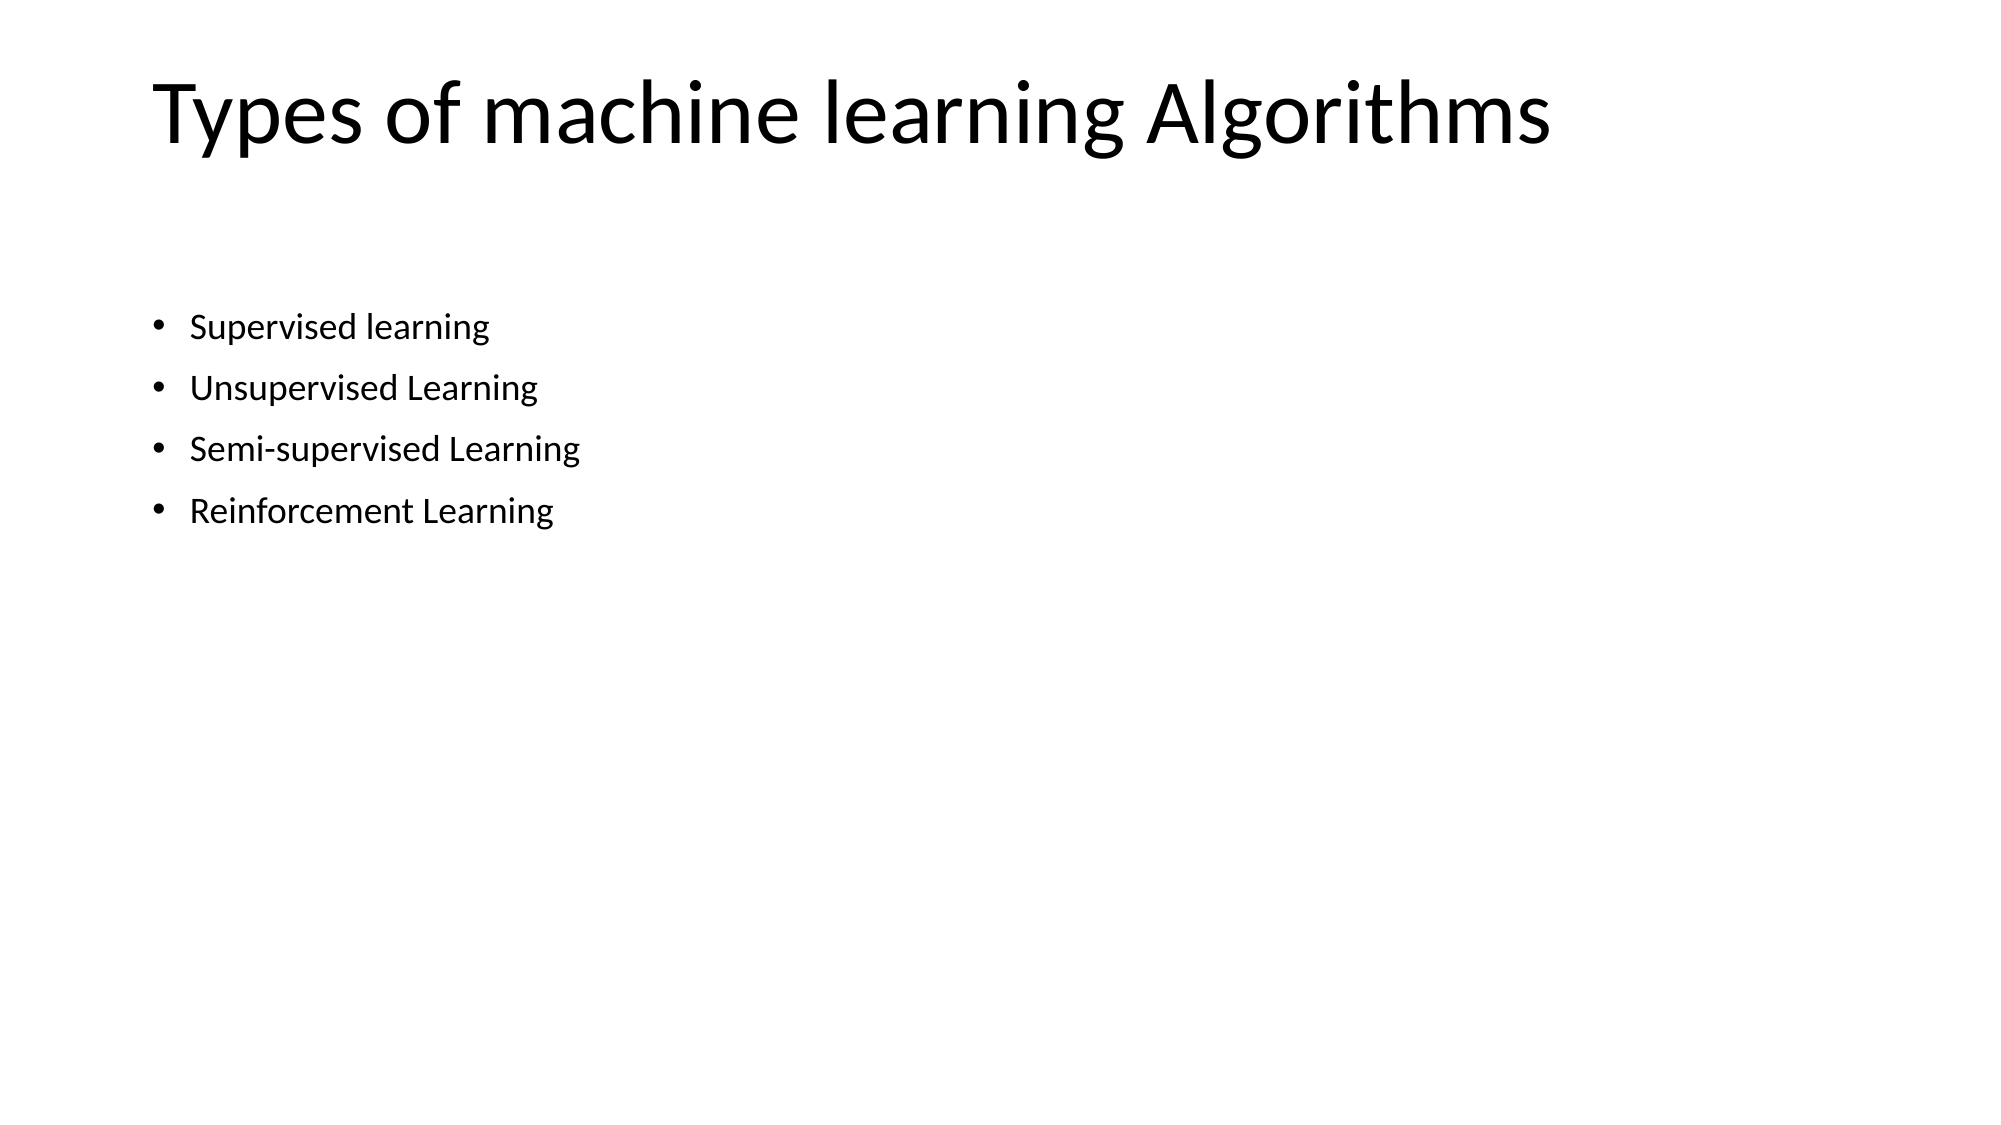

# Types of machine learning Algorithms
Supervised learning
Unsupervised Learning
Semi-supervised Learning
Reinforcement Learning